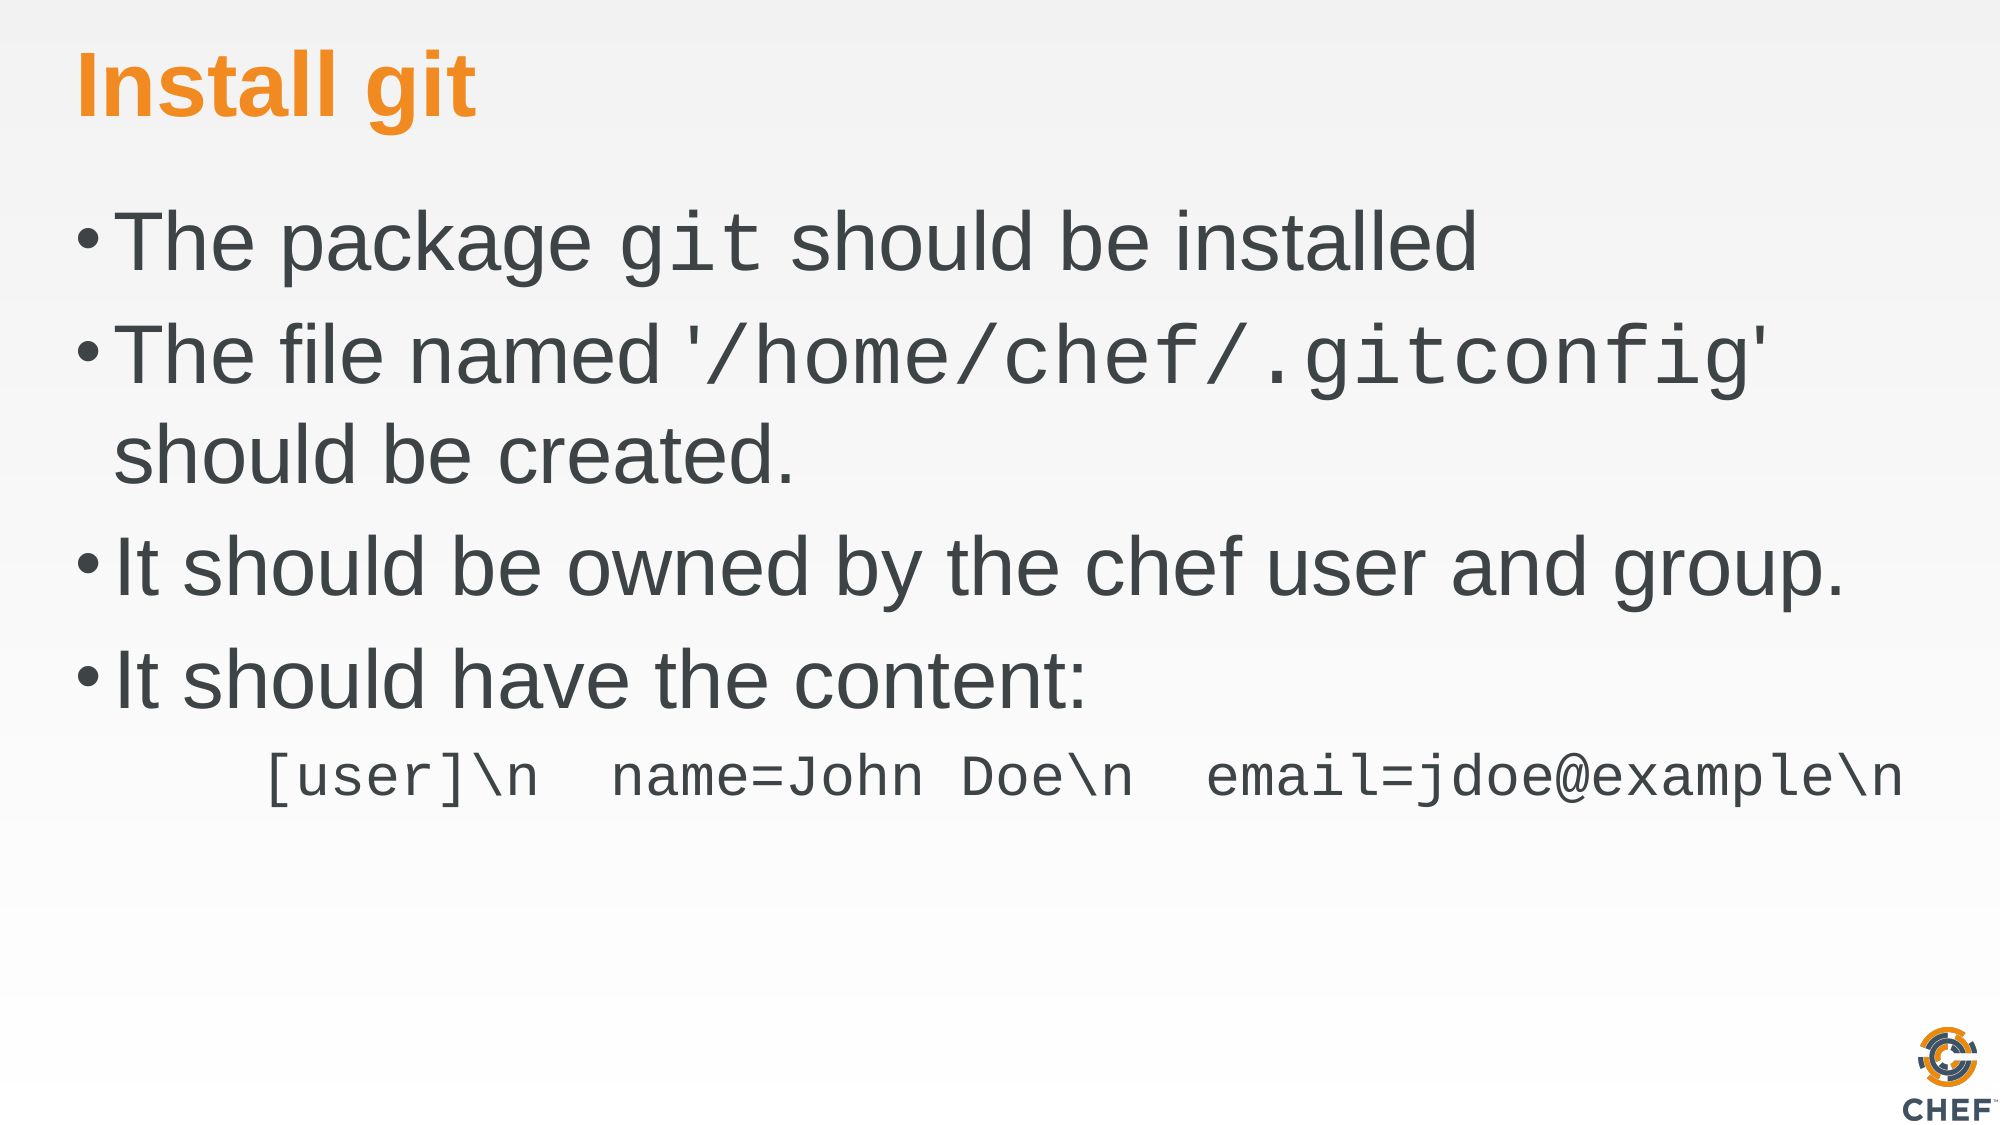

# Install git
The package git should be installed
The file named '/home/chef/.gitconfig' should be created.
It should be owned by the chef user and group.
It should have the content:
	 [user]\n  name=John Doe\n  email=jdoe@example\n